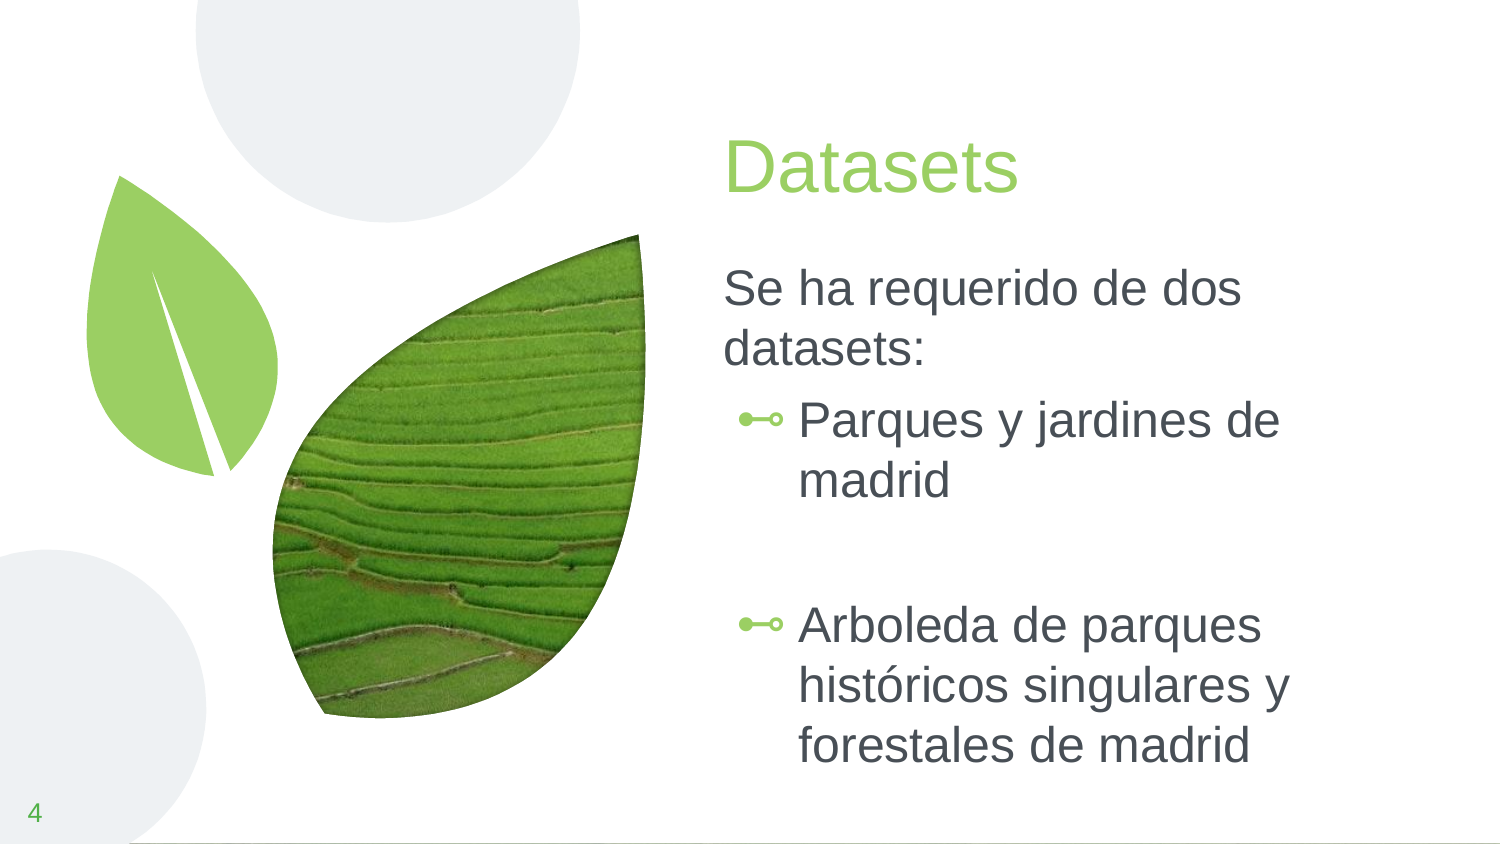

# Datasets
Se ha requerido de dos datasets:
Parques y jardines de madrid

Arboleda de parques históricos singulares y forestales de madrid
4